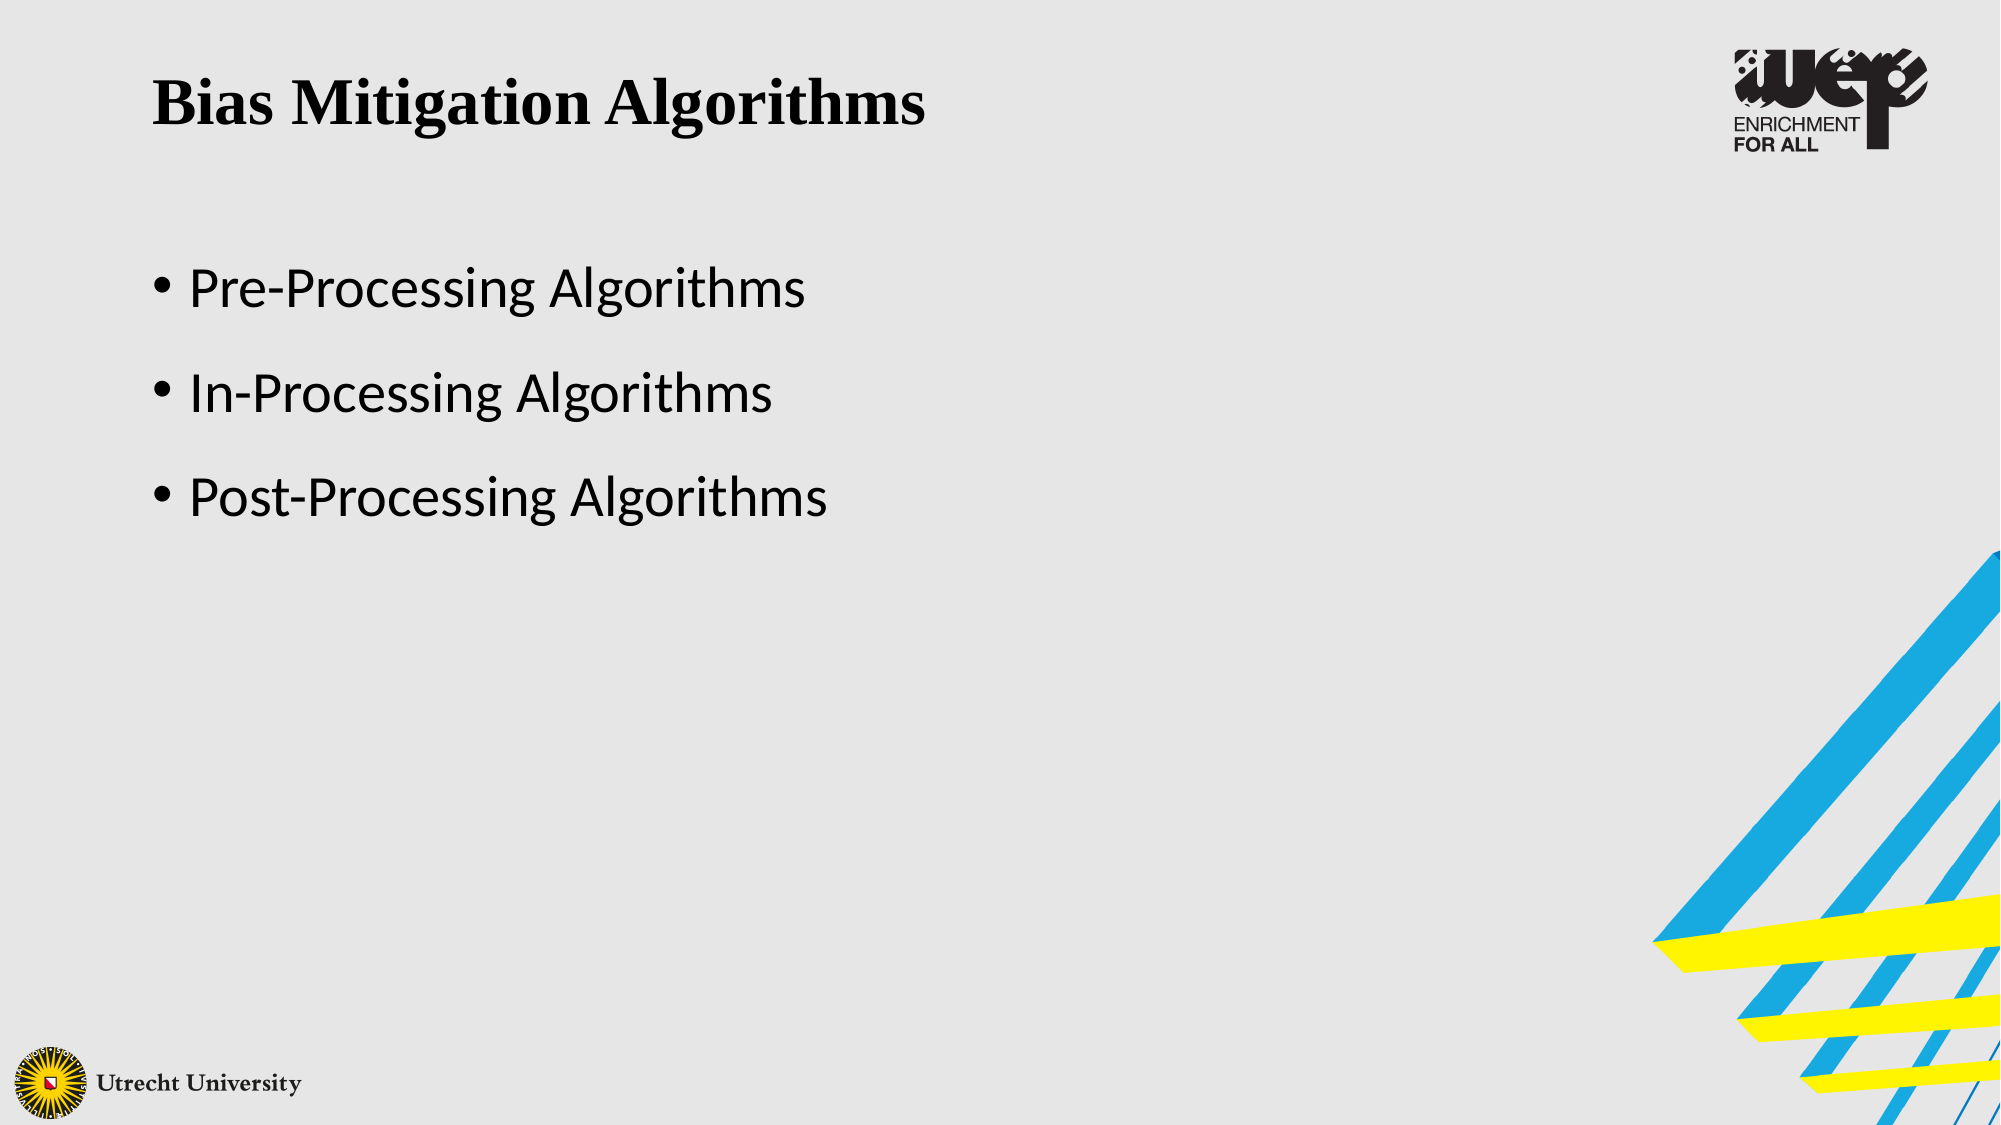

Bias Mitigation Algorithms
Pre-Processing Algorithms
In-Processing Algorithms
Post-Processing Algorithms